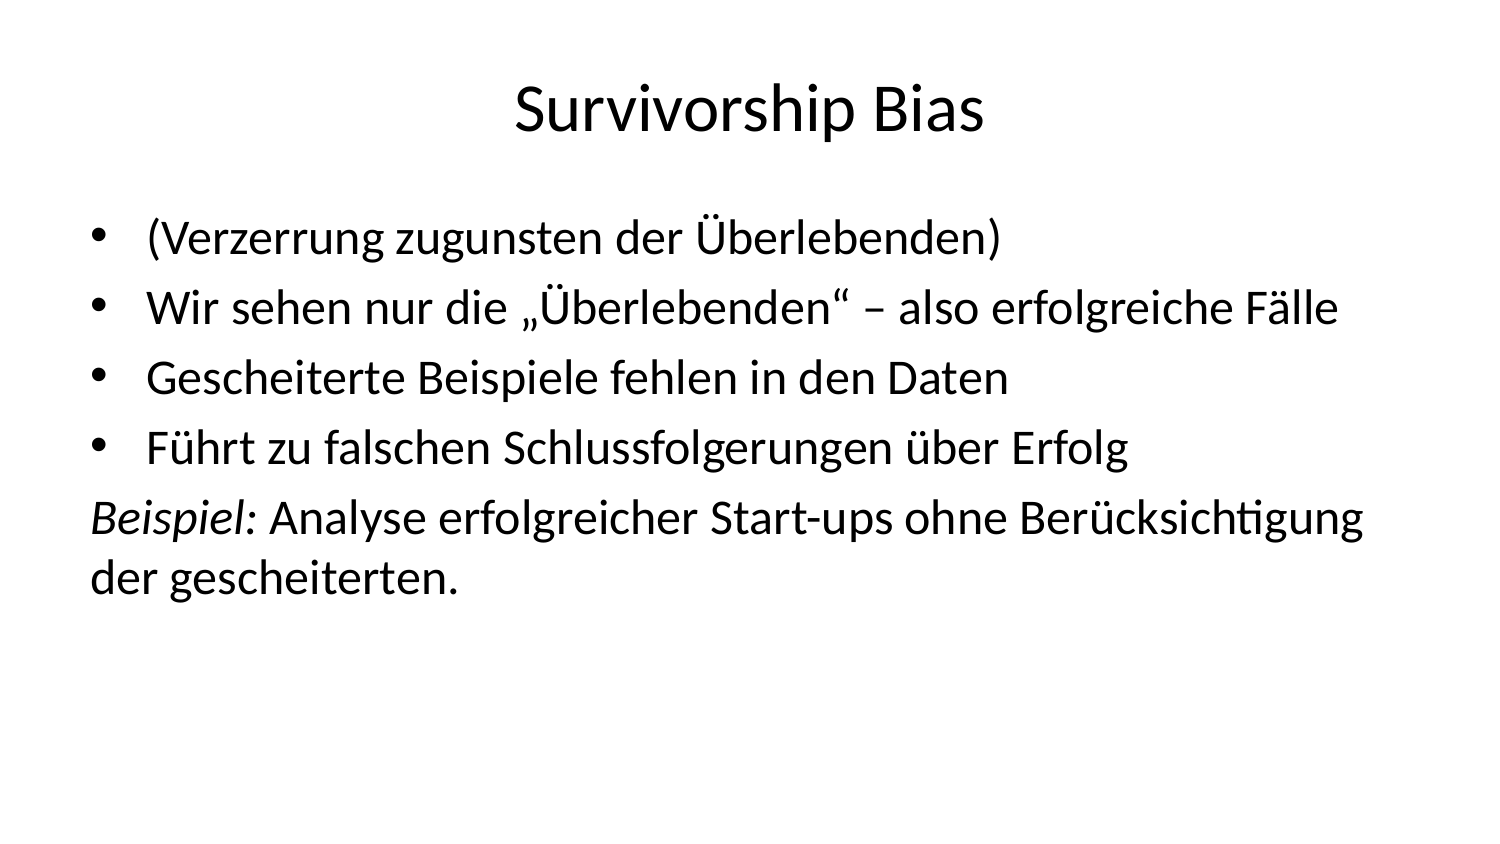

# Survivorship Bias
(Verzerrung zugunsten der Überlebenden)
Wir sehen nur die „Überlebenden“ – also erfolgreiche Fälle
Gescheiterte Beispiele fehlen in den Daten
Führt zu falschen Schlussfolgerungen über Erfolg
Beispiel: Analyse erfolgreicher Start-ups ohne Berücksichtigung der gescheiterten.